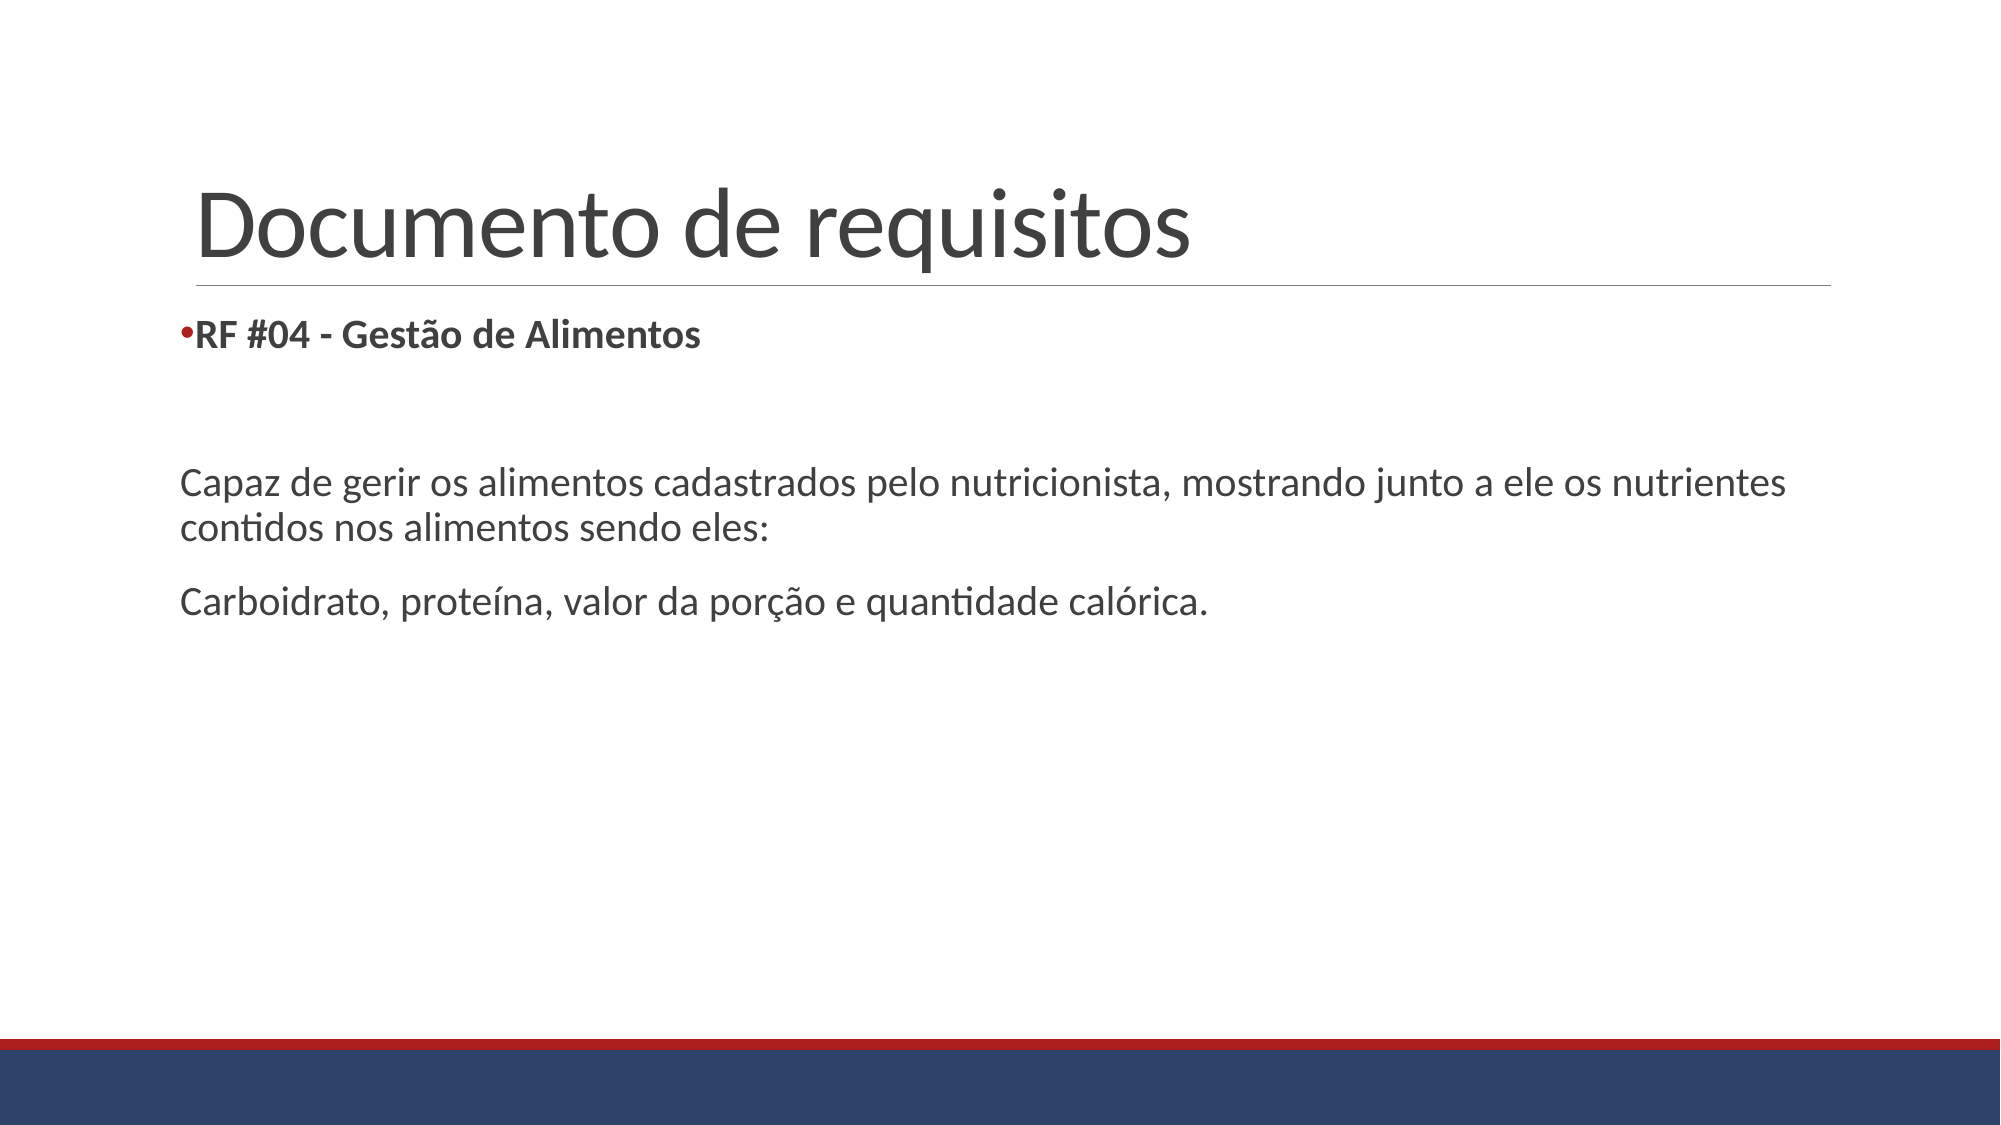

# Documento de requisitos
RF #04 - Gestão de Alimentos

Capaz de gerir os alimentos cadastrados pelo nutricionista, mostrando junto a ele os nutrientes contidos nos alimentos sendo eles:
Carboidrato, proteína, valor da porção e quantidade calórica.